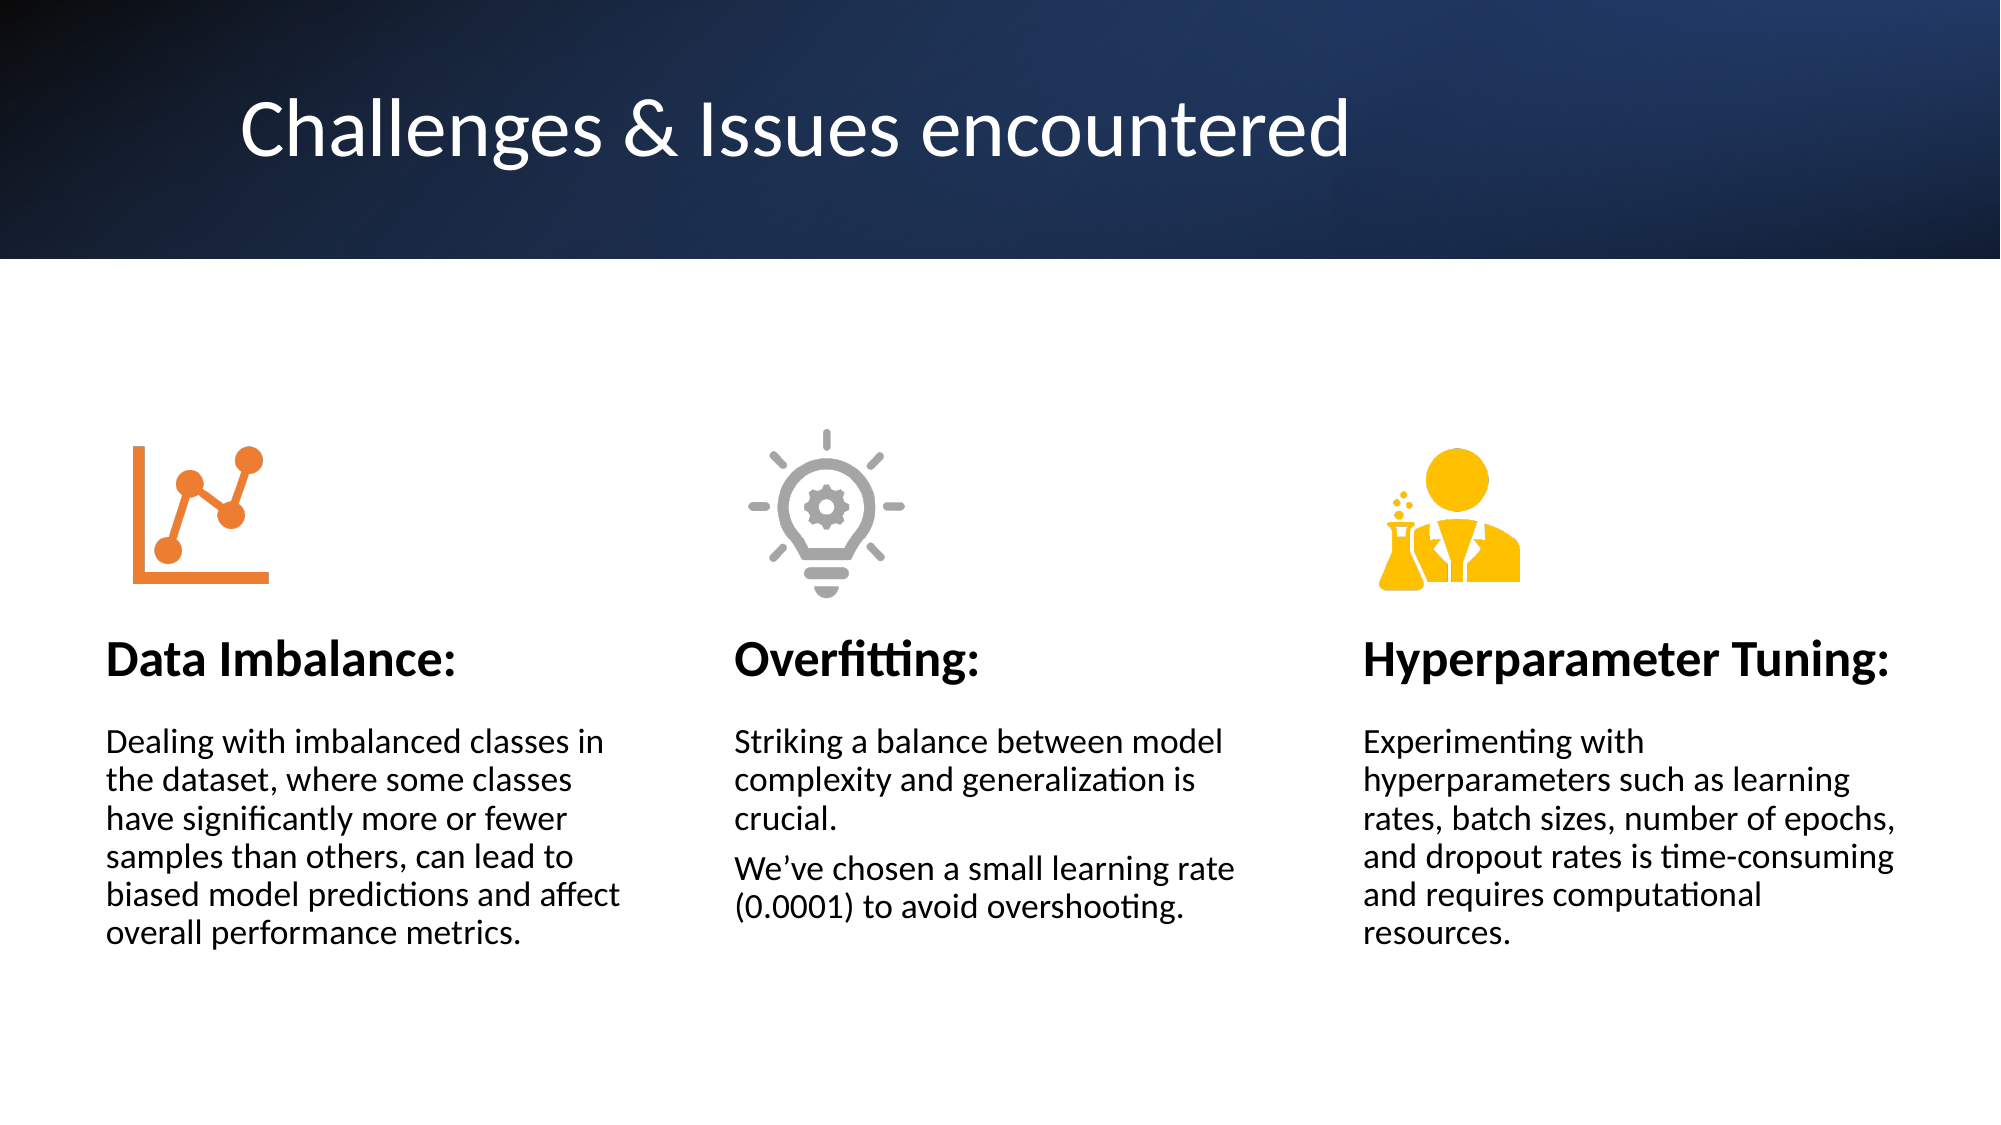

# Challenges & Issues encountered
Data Imbalance:
Dealing with imbalanced classes in the dataset, where some classes have significantly more or fewer samples than others, can lead to biased model predictions and affect overall performance metrics.
Overfitting:
Striking a balance between model complexity and generalization is crucial.
We’ve chosen a small learning rate (0.0001) to avoid overshooting.
Hyperparameter Tuning:
Experimenting with hyperparameters such as learning rates, batch sizes, number of epochs, and dropout rates is time-consuming and requires computational resources.